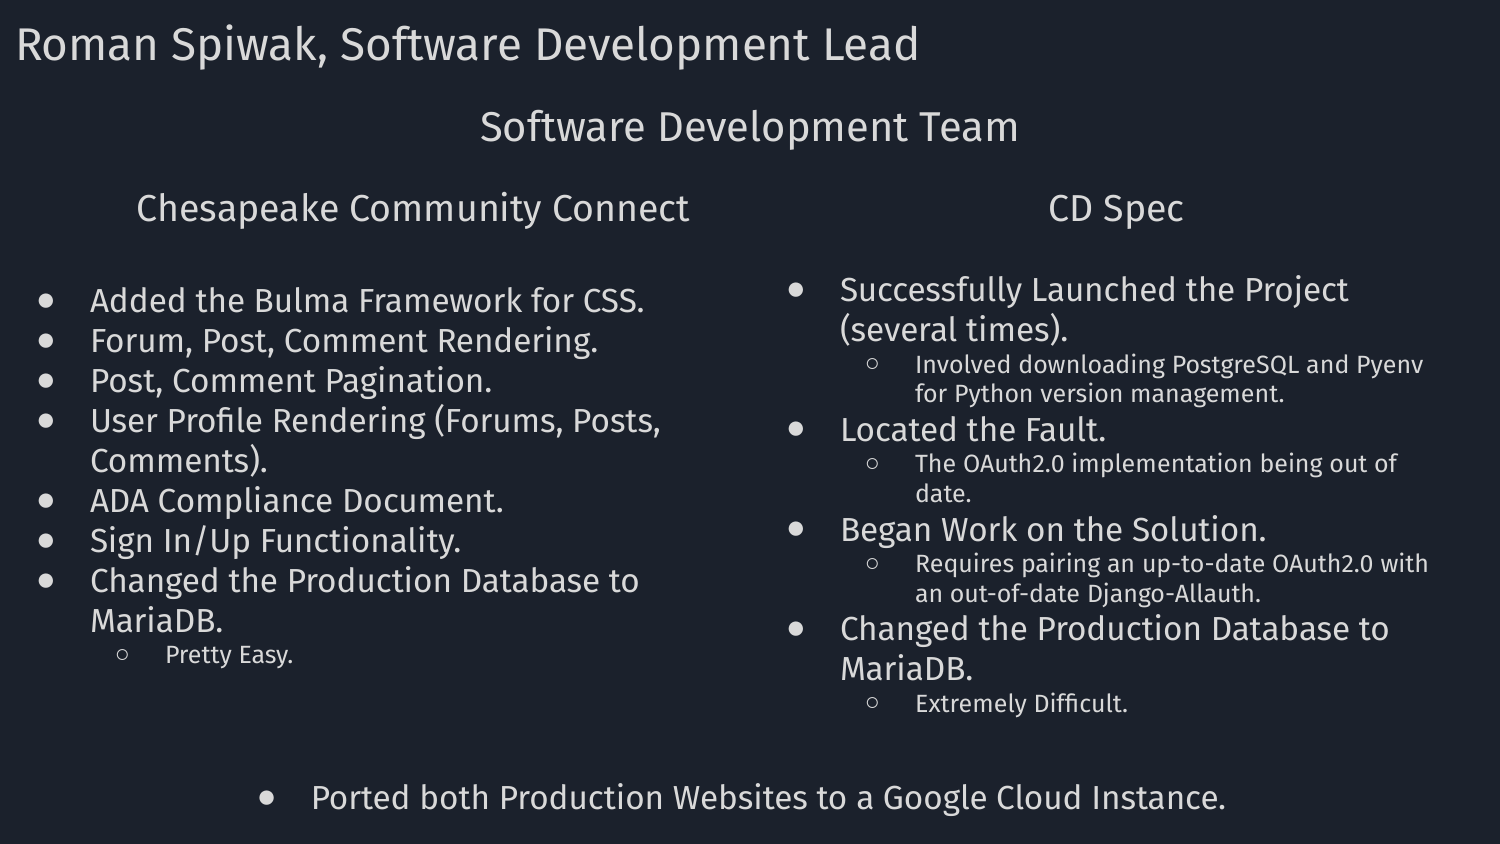

Roman Spiwak, Software Development Lead
Software Development Team
Chesapeake Community Connect
CD Spec
Successfully Launched the Project (several times).
Involved downloading PostgreSQL and Pyenv for Python version management.
Located the Fault.
The OAuth2.0 implementation being out of date.
Began Work on the Solution.
Requires pairing an up-to-date OAuth2.0 with an out-of-date Django-Allauth.
Changed the Production Database to MariaDB.
Extremely Difficult.
Added the Bulma Framework for CSS.
Forum, Post, Comment Rendering.
Post, Comment Pagination.
User Profile Rendering (Forums, Posts, Comments).
ADA Compliance Document.
Sign In/Up Functionality.
Changed the Production Database to MariaDB.
Pretty Easy.
Ported both Production Websites to a Google Cloud Instance.